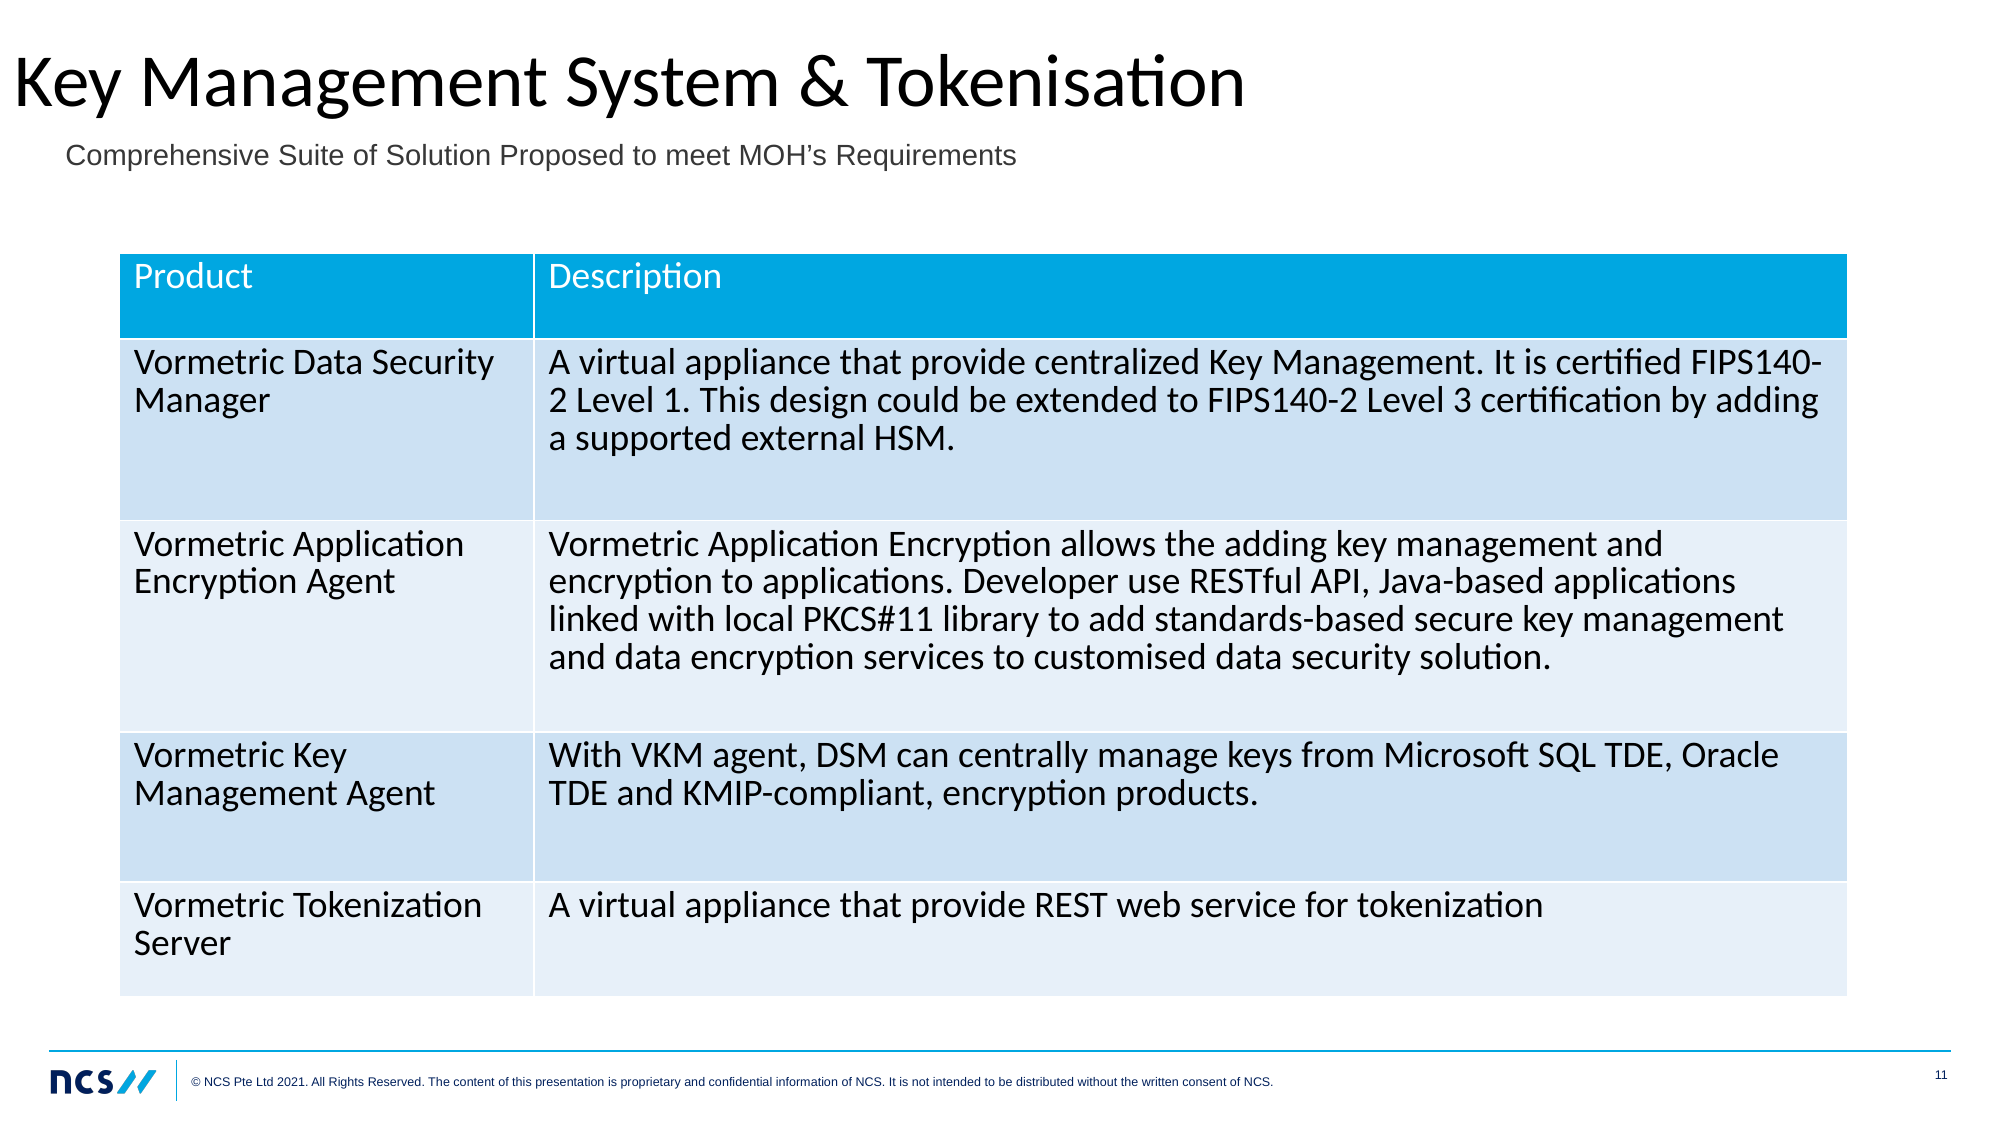

Key Management System & Tokenisation

Comprehensive Suite of Solution Proposed to meet MOH’s Requirements
| Product | Description |
| --- | --- |
| Vormetric Data Security Manager | A virtual appliance that provide centralized Key Management. It is certified FIPS140-2 Level 1. This design could be extended to FIPS140-2 Level 3 certification by adding a supported external HSM. |
| Vormetric Application Encryption Agent | Vormetric Application Encryption allows the adding key management and encryption to applications. Developer use RESTful API, Java-based applications linked with local PKCS#11 library to add standards-based secure key management and data encryption services to customised data security solution. |
| Vormetric Key Management Agent | With VKM agent, DSM can centrally manage keys from Microsoft SQL TDE, Oracle TDE and KMIP-compliant, encryption products. |
| Vormetric Tokenization Server | A virtual appliance that provide REST web service for tokenization |